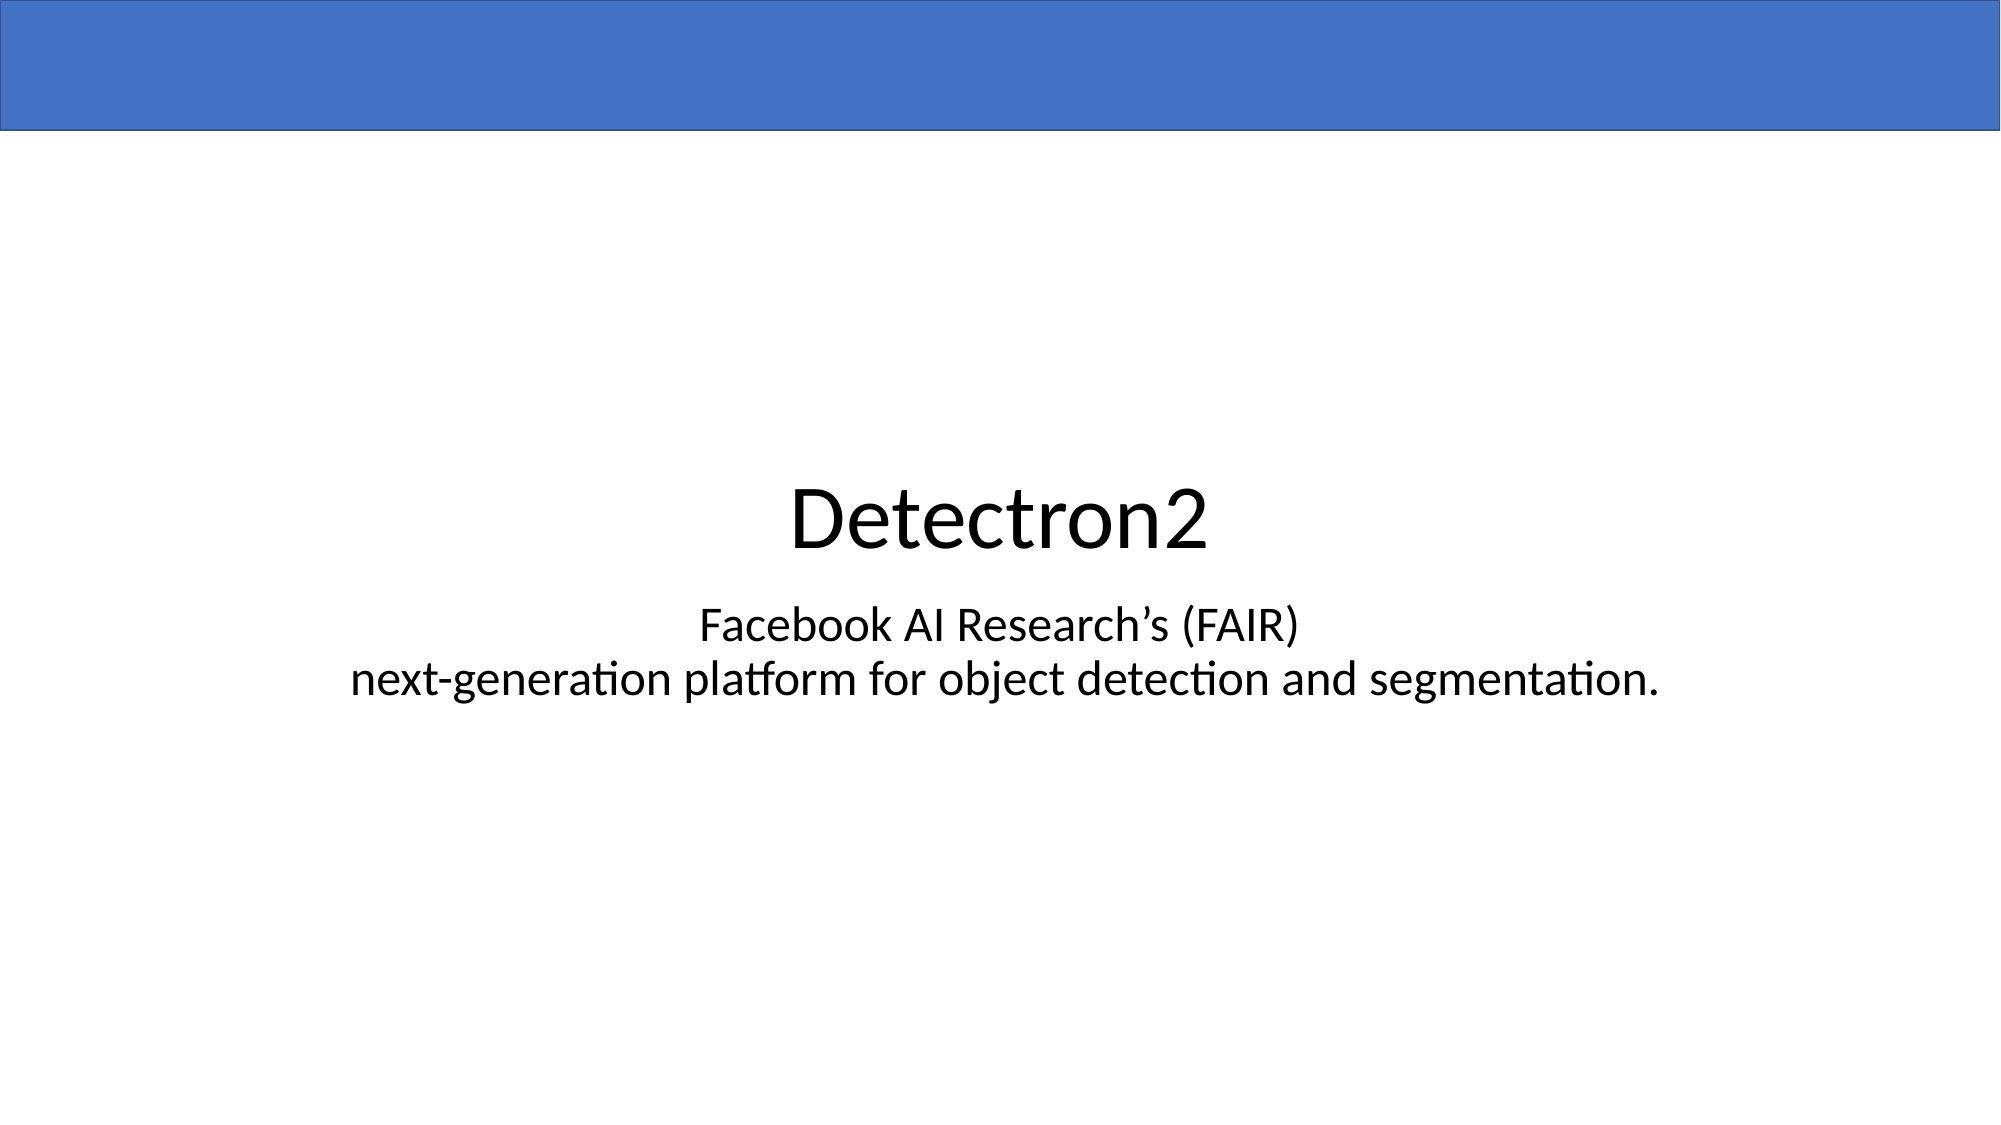

# Detectron2
Facebook AI Research’s (FAIR)
 next-generation platform for object detection and segmentation.